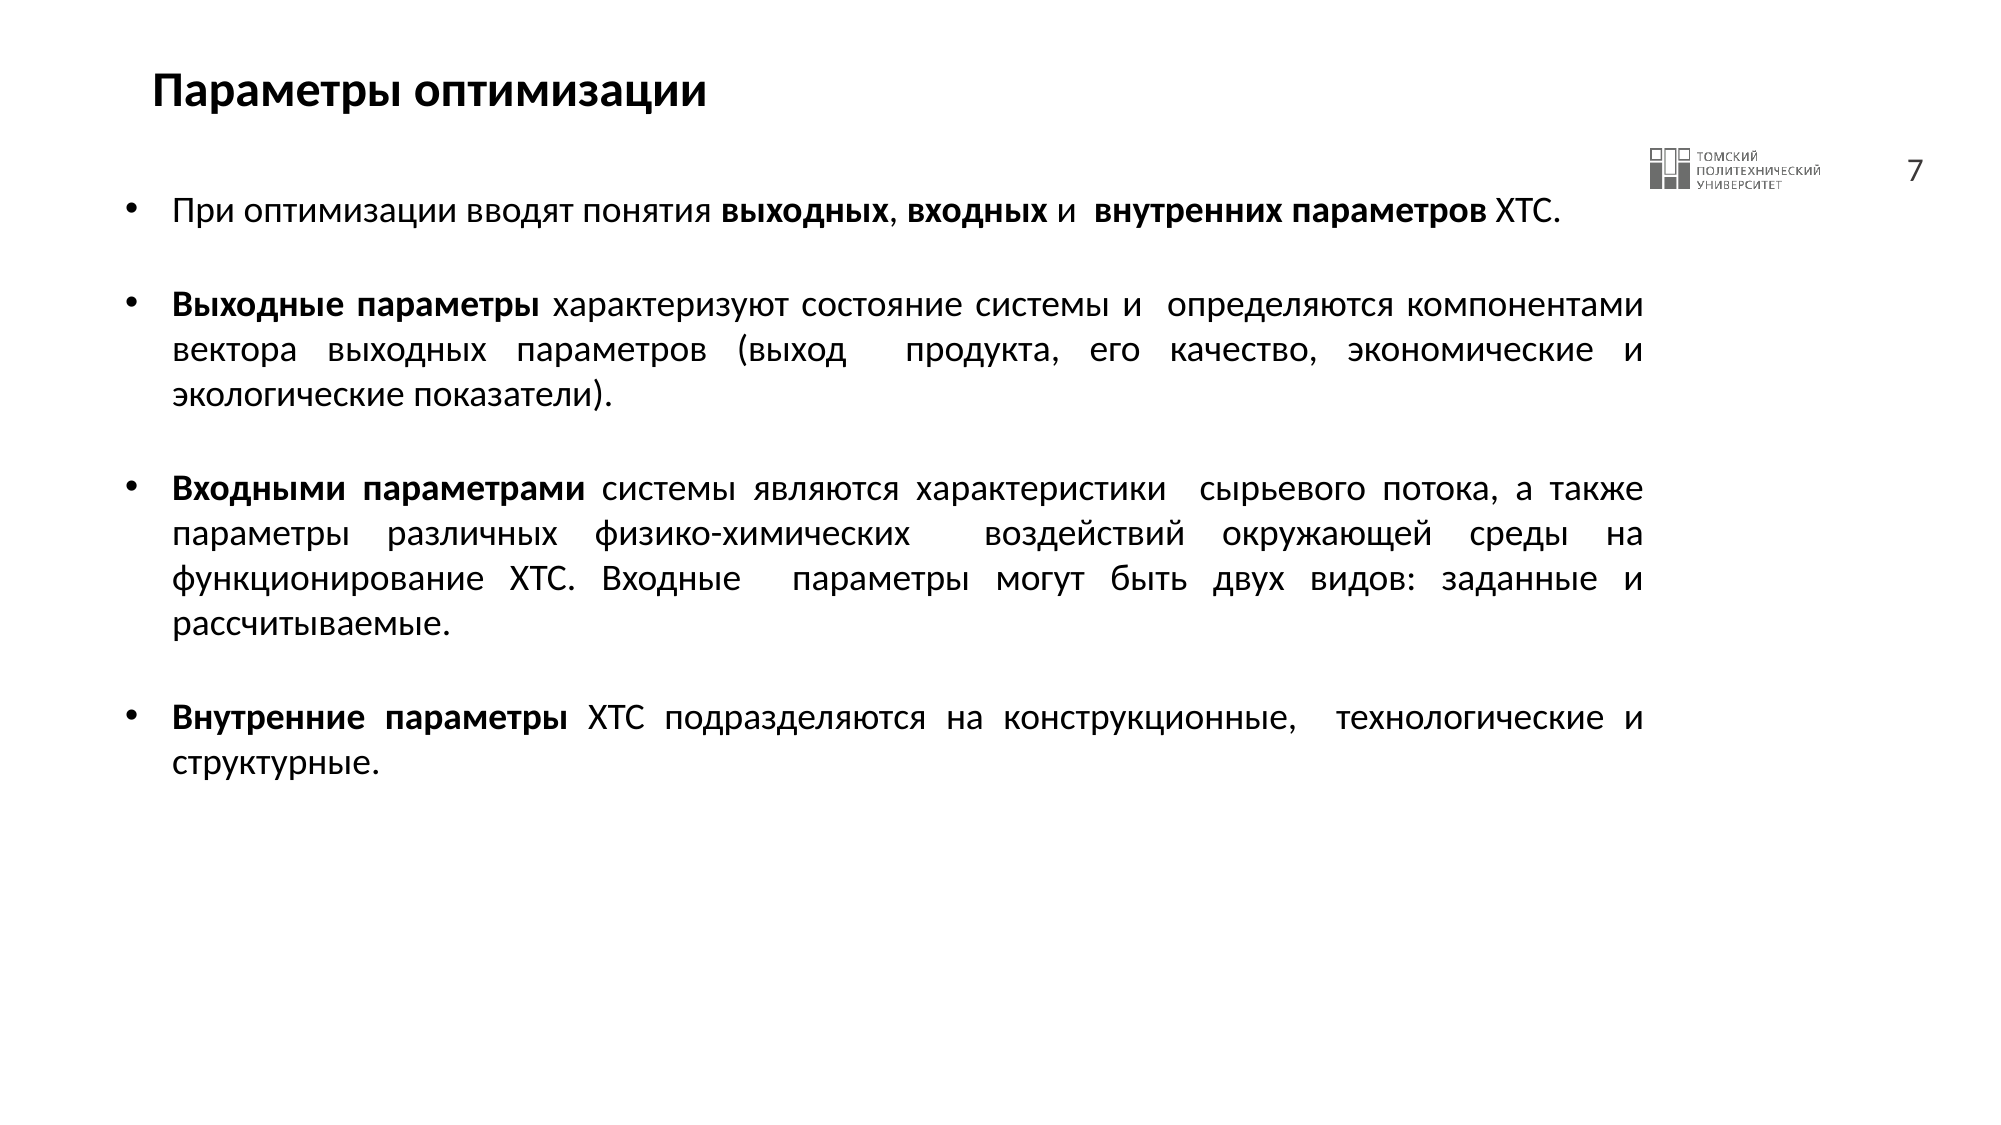

# Параметры оптимизации
При оптимизации вводят понятия выходных, входных и  внутренних параметров ХТС.

Выходные параметры характеризуют состояние системы и  определяются компонентами вектора выходных параметров (выход  продукта, его качество, экономические и экологические показатели).

Входными параметрами системы являются характеристики  сырьевого потока, а также параметры различных физико-химических  воздействий окружающей среды на функционирование ХТС. Входные  параметры могут быть двух видов: заданные и рассчитываемые.

Внутренние параметры ХТС подразделяются на конструкционные,  технологические и структурные.